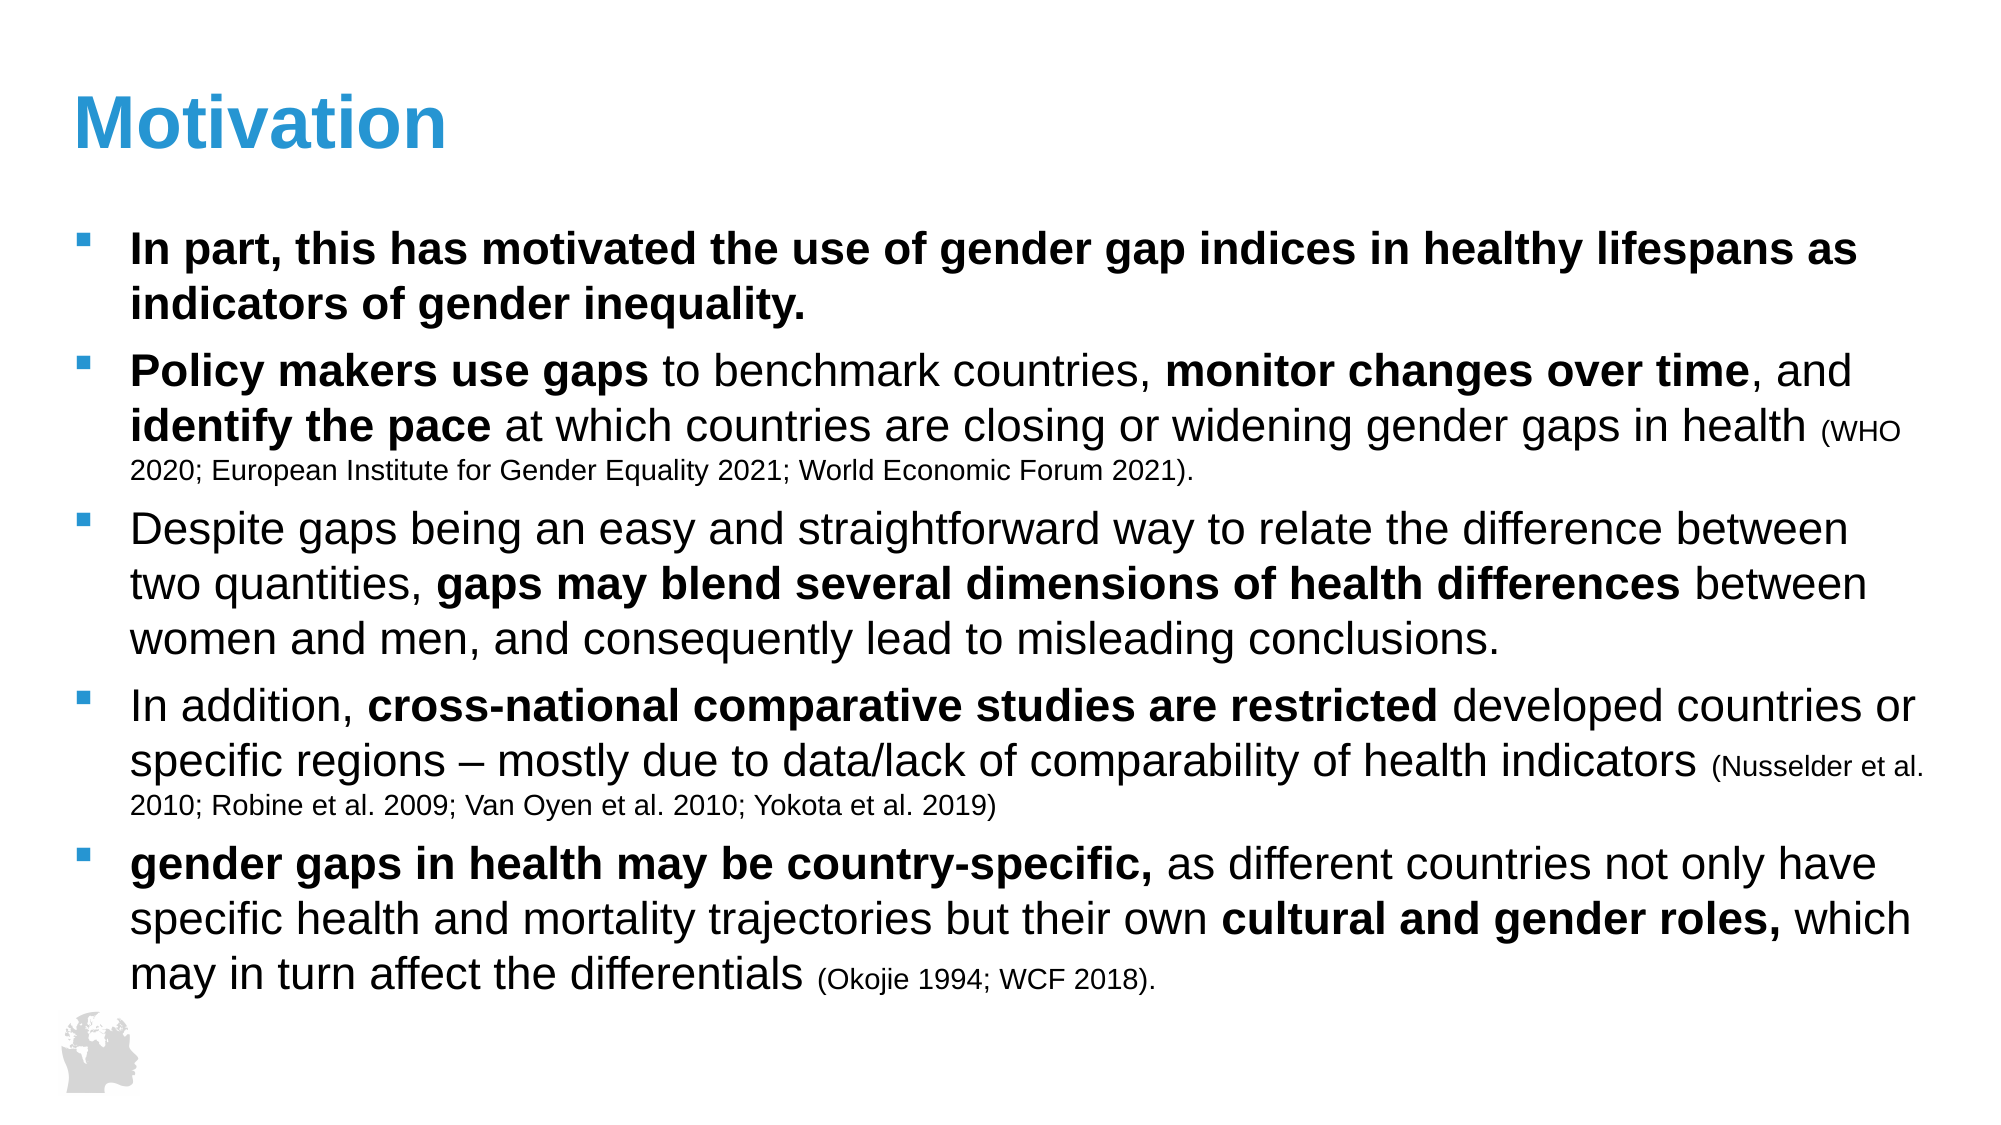

# Motivation
In part, this has motivated the use of gender gap indices in healthy lifespans as indicators of gender inequality.
Policy makers use gaps to benchmark countries, monitor changes over time, and identify the pace at which countries are closing or widening gender gaps in health (WHO 2020; European Institute for Gender Equality 2021; World Economic Forum 2021).
Despite gaps being an easy and straightforward way to relate the difference between two quantities, gaps may blend several dimensions of health differences between women and men, and consequently lead to misleading conclusions.
In addition, cross-national comparative studies are restricted developed countries or specific regions – mostly due to data/lack of comparability of health indicators (Nusselder et al. 2010; Robine et al. 2009; Van Oyen et al. 2010; Yokota et al. 2019)
gender gaps in health may be country-specific, as different countries not only have specific health and mortality trajectories but their own cultural and gender roles, which may in turn affect the differentials (Okojie 1994; WCF 2018).